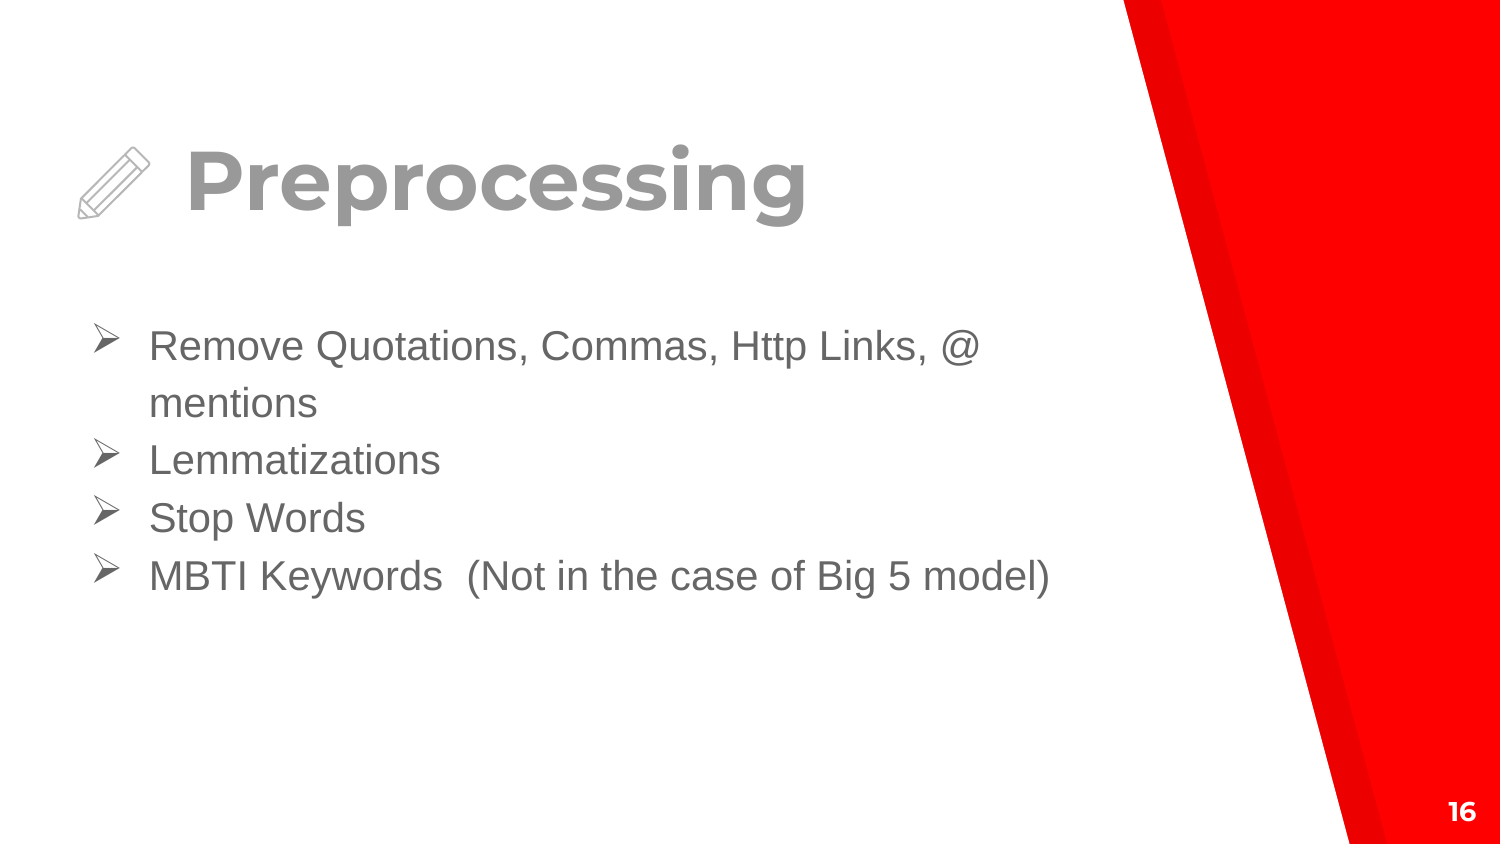

# Preprocessing

Remove Quotations, Commas, Http Links, @ mentions
Lemmatizations
Stop Words
MBTI Keywords  (Not in the case of Big 5 model)

16